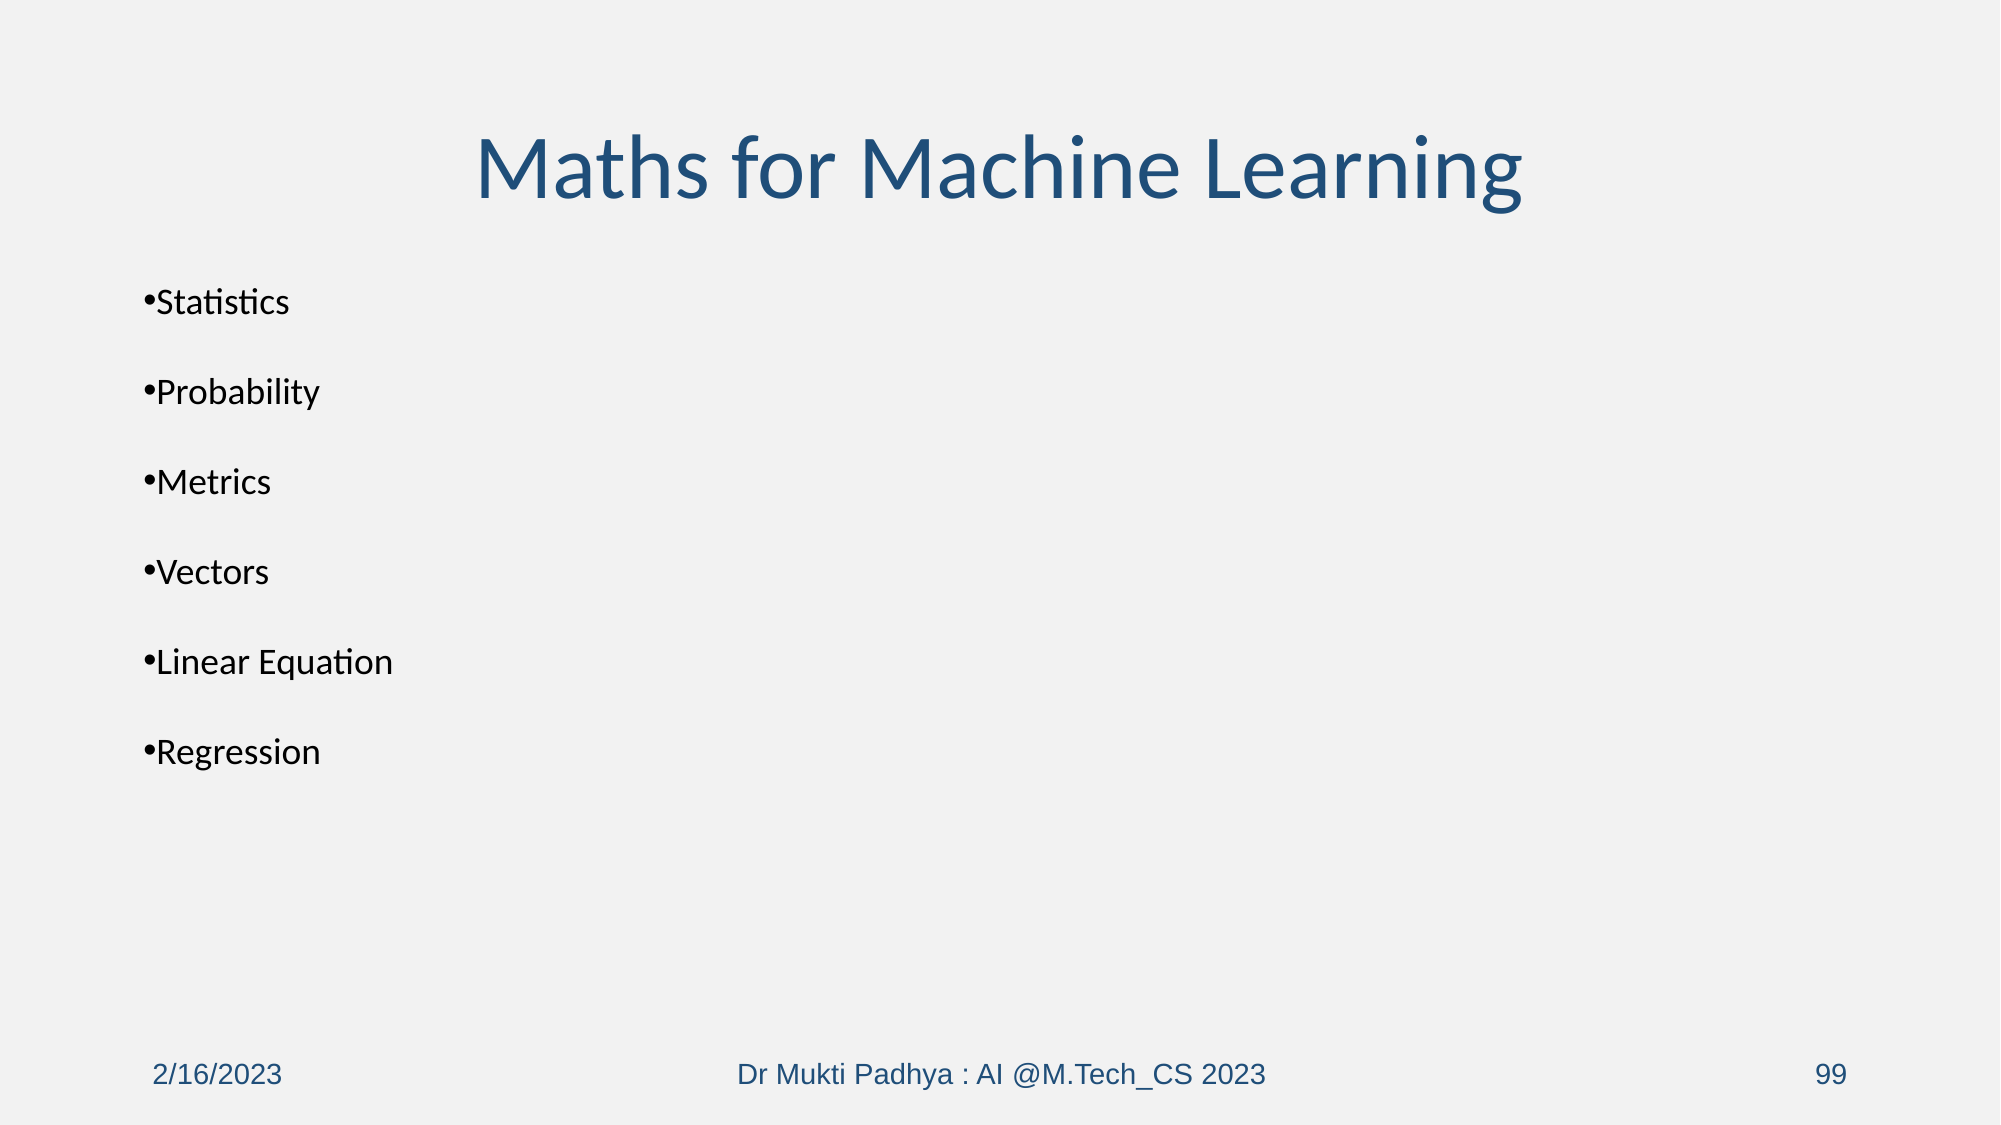

# Maths for Machine Learning
Statistics

Probability

Metrics

Vectors

Linear Equation

Regression
Dr Mukti Padhya : AI @M.Tech_CS 2023
2/16/2023
99